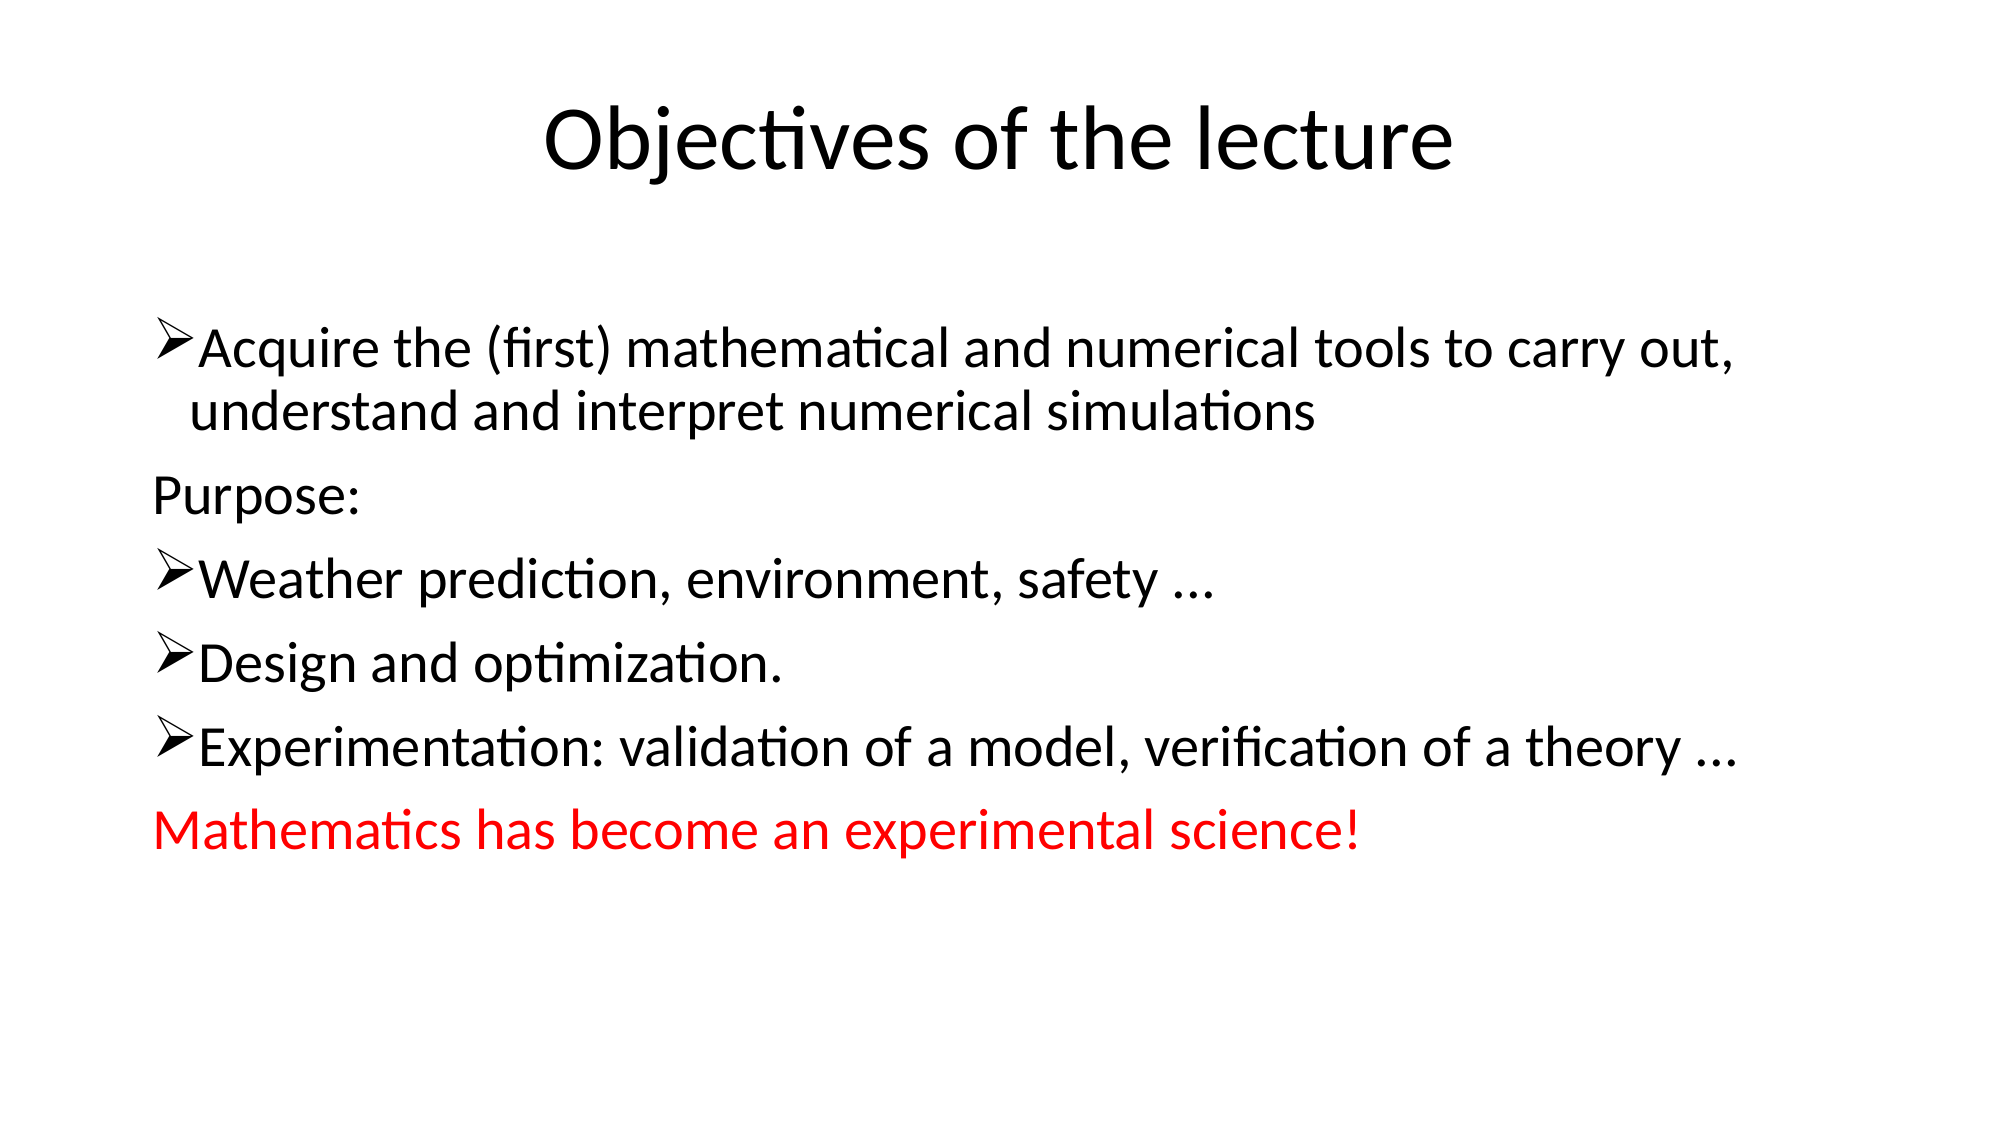

# Objectives of the lecture

Acquire the (first) mathematical and numerical tools to carry out, understand and interpret numerical simulations
Purpose:
Weather prediction, environment, safety ...
Design and optimization.
Experimentation: validation of a model, verification of a theory ...
Mathematics has become an experimental science!